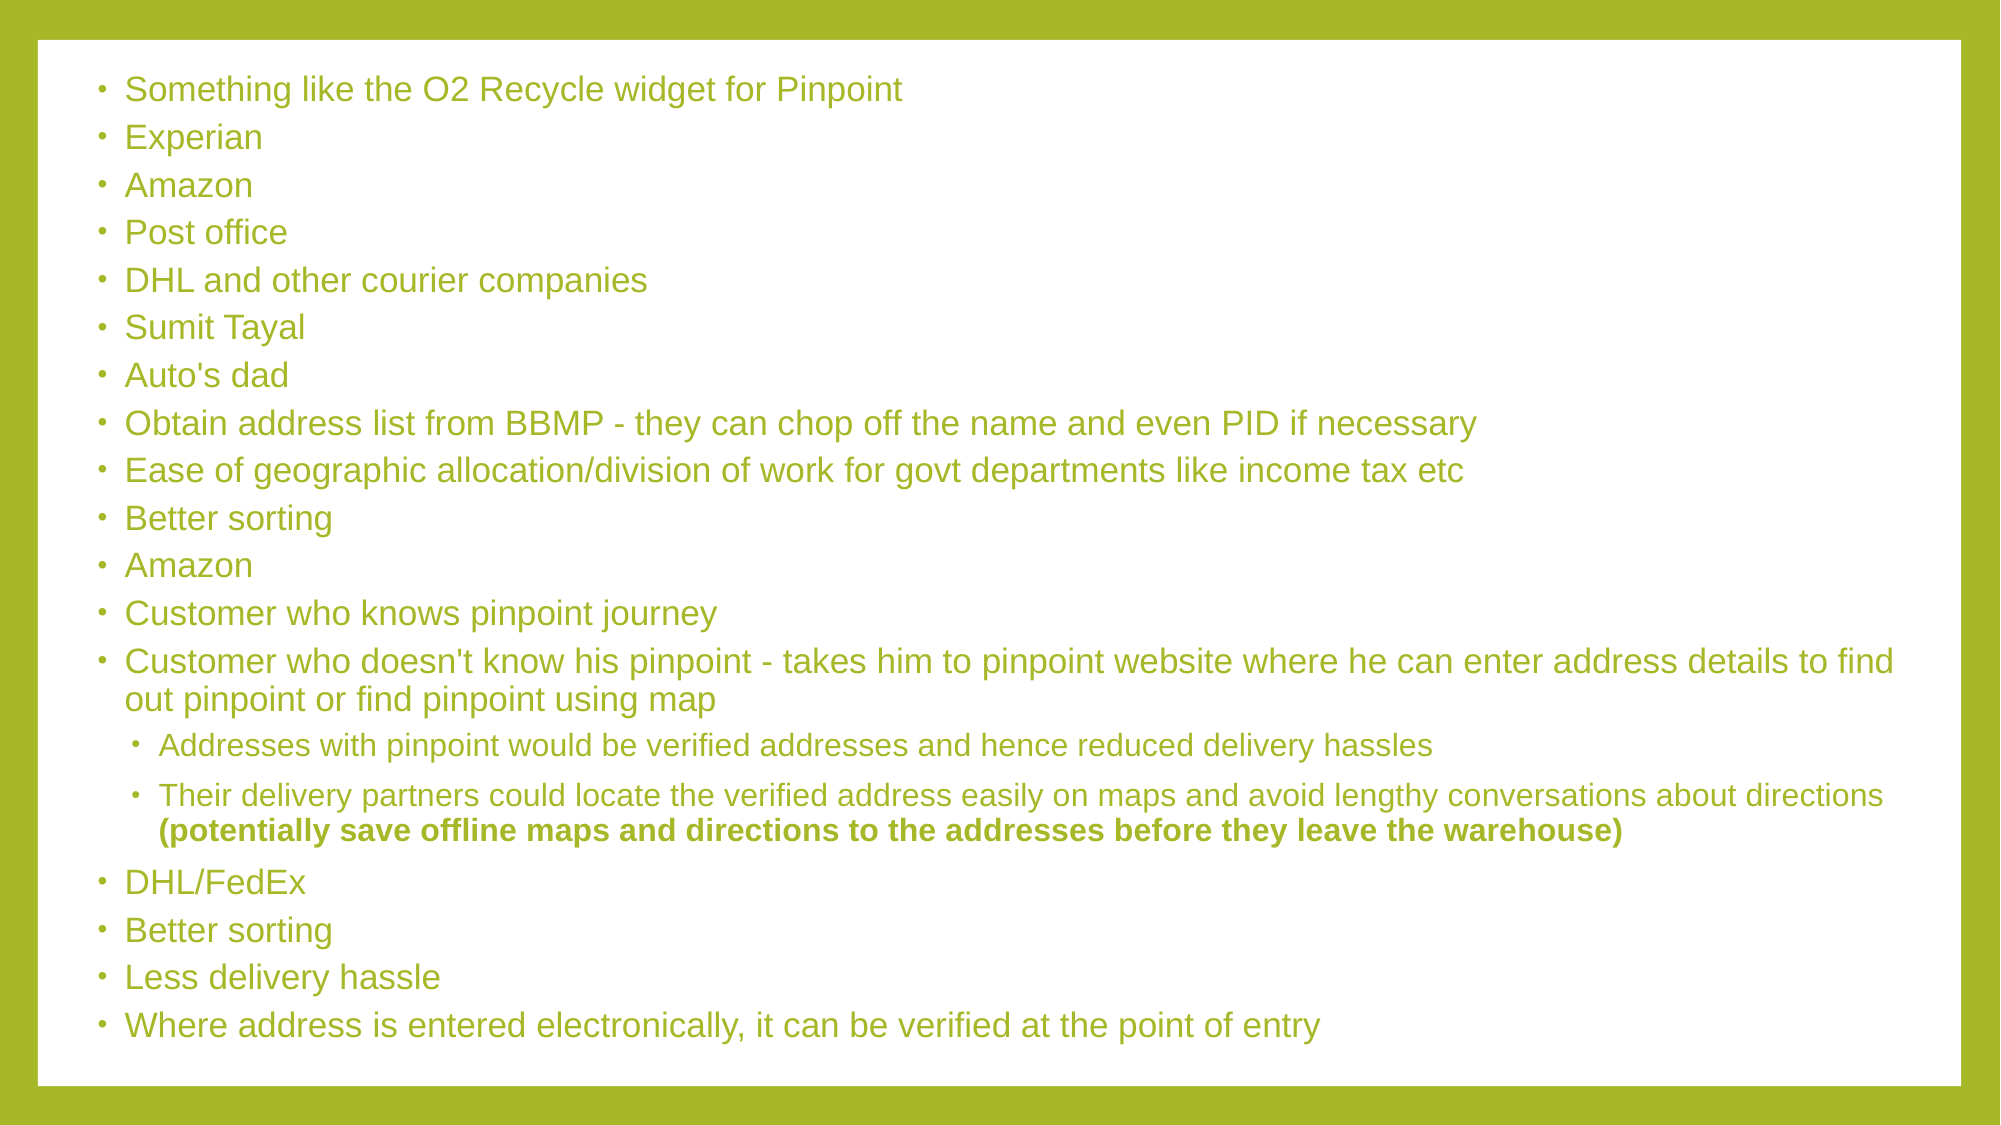

Something like the O2 Recycle widget for Pinpoint
Experian
Amazon
Post office
DHL and other courier companies
Sumit Tayal
Auto's dad
Obtain address list from BBMP - they can chop off the name and even PID if necessary
Ease of geographic allocation/division of work for govt departments like income tax etc
Better sorting
Amazon
Customer who knows pinpoint journey
Customer who doesn't know his pinpoint - takes him to pinpoint website where he can enter address details to find out pinpoint or find pinpoint using map
Addresses with pinpoint would be verified addresses and hence reduced delivery hassles
Their delivery partners could locate the verified address easily on maps and avoid lengthy conversations about directions (potentially save offline maps and directions to the addresses before they leave the warehouse)
DHL/FedEx
Better sorting
Less delivery hassle
Where address is entered electronically, it can be verified at the point of entry